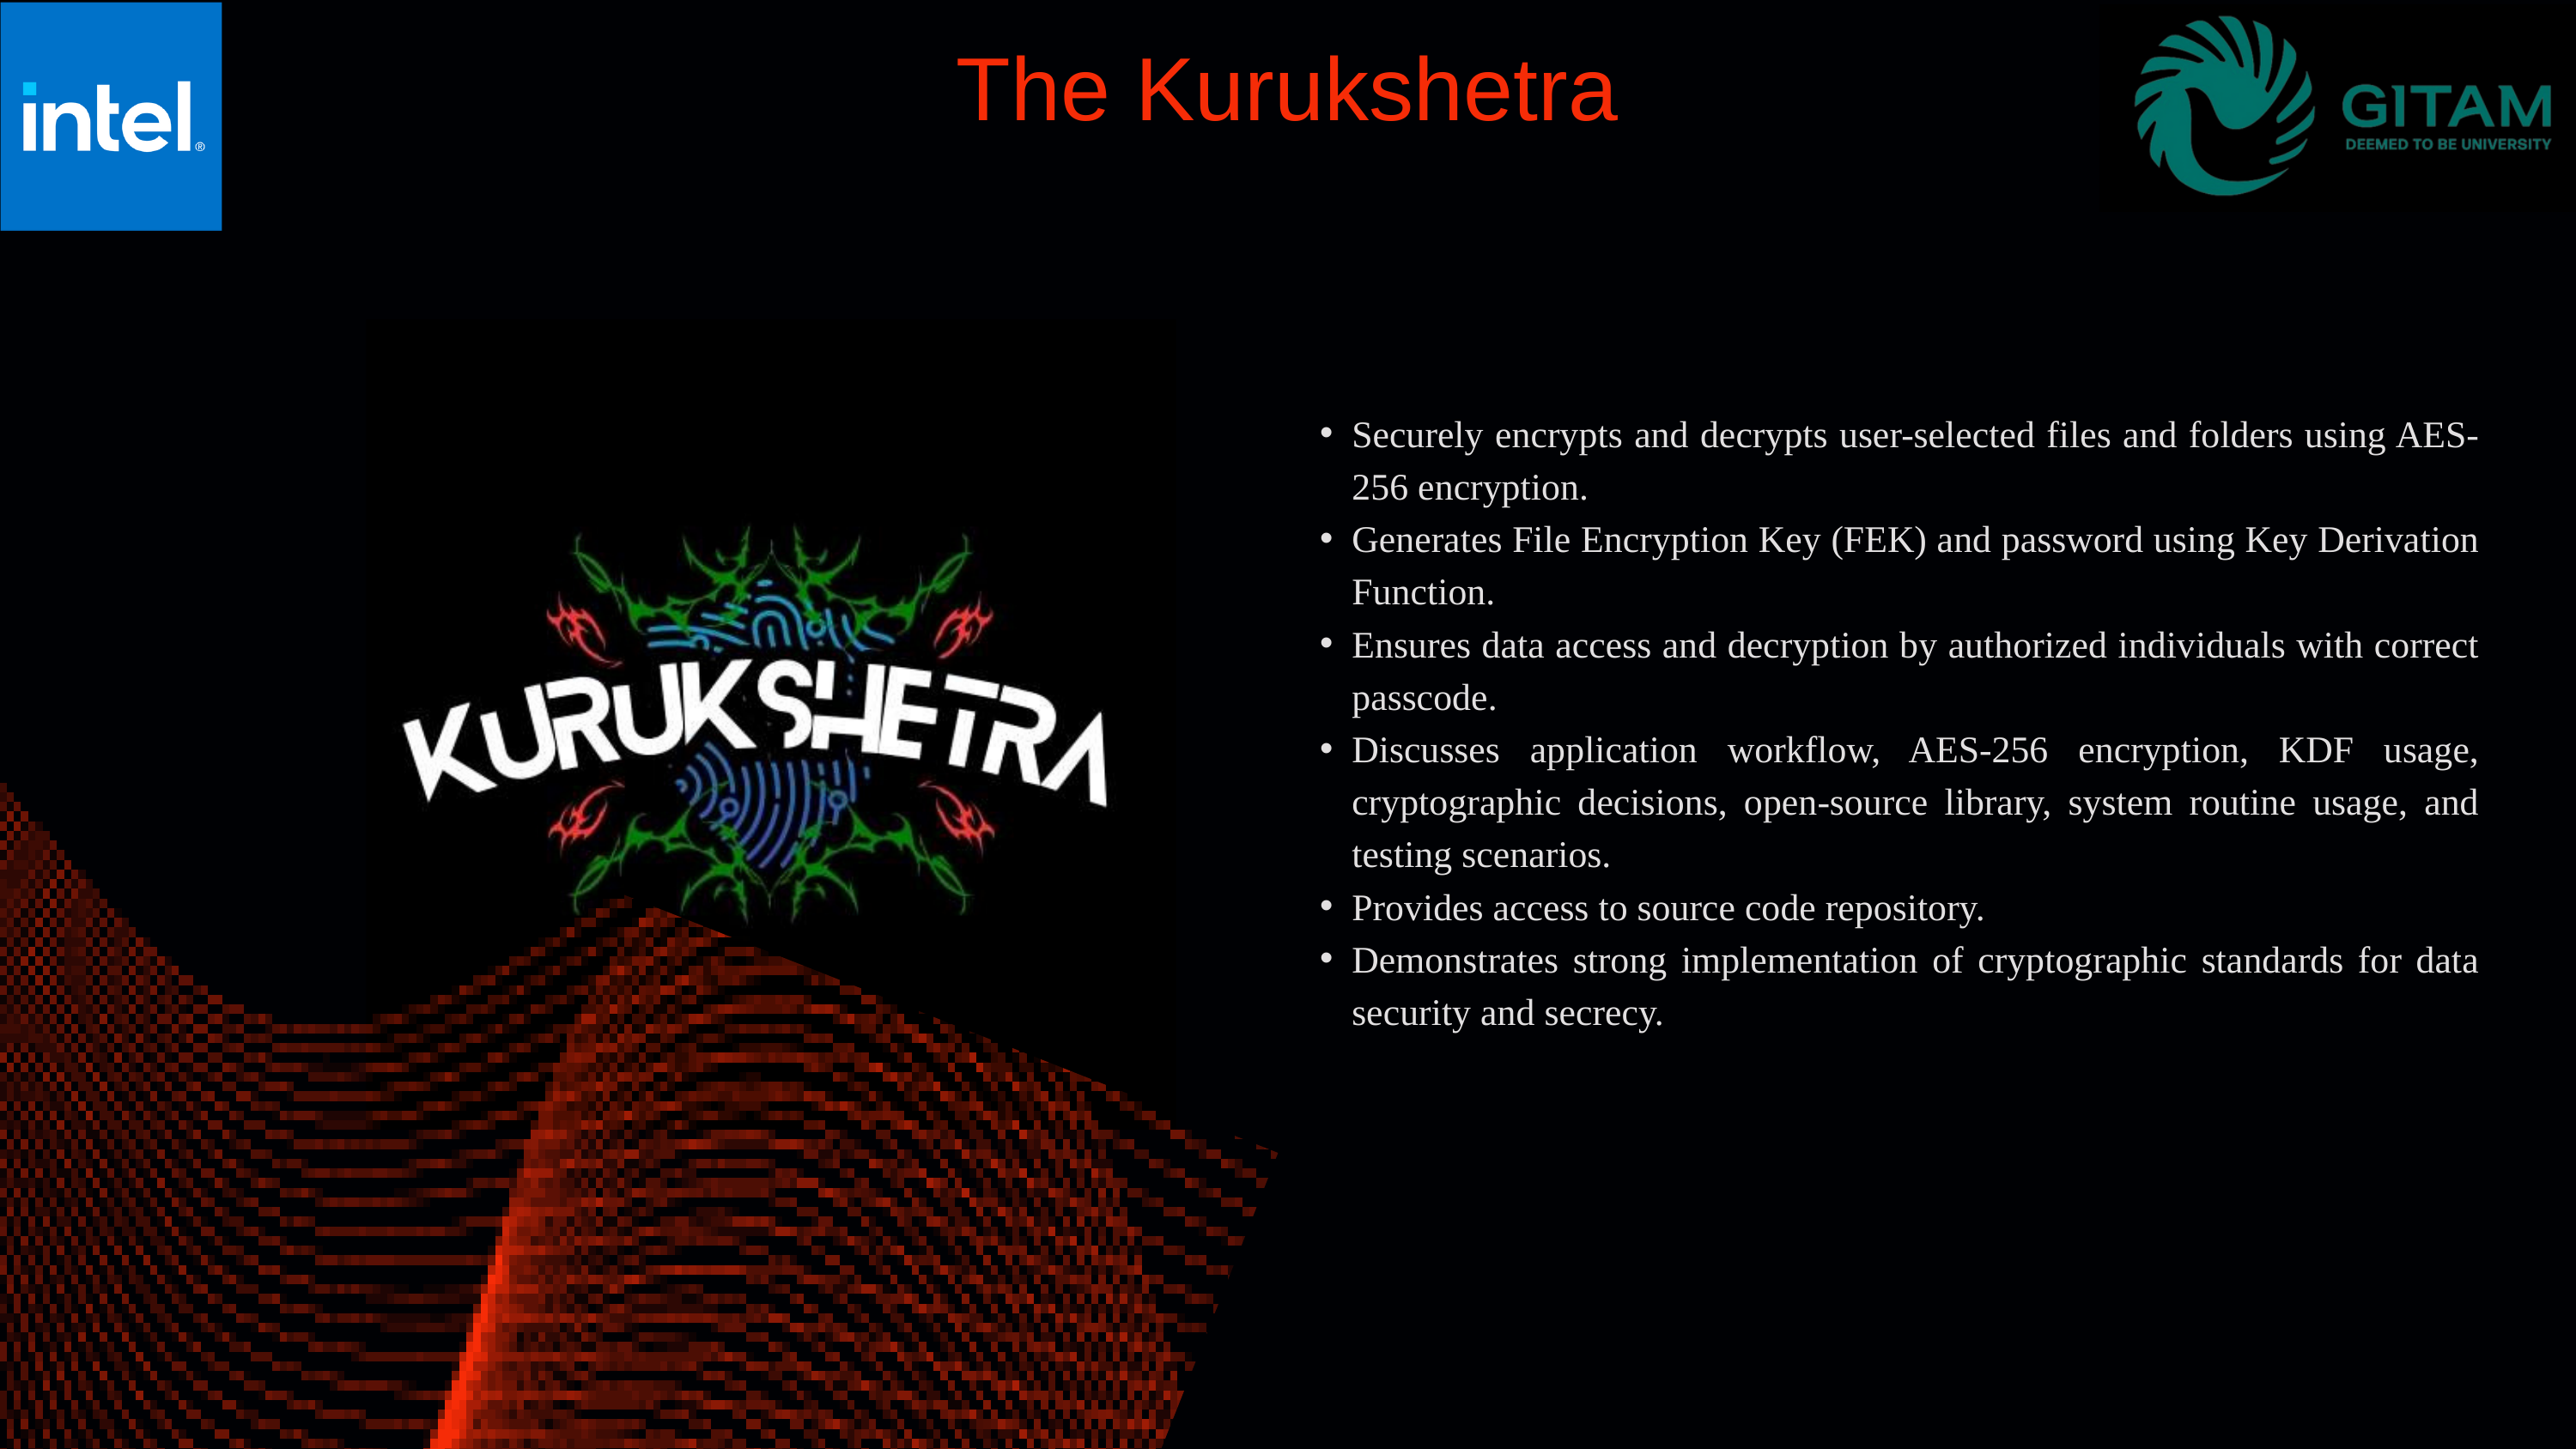

The Kurukshetra

Securely encrypts and decrypts user-selected files and folders using AES-256 encryption.
Generates File Encryption Key (FEK) and password using Key Derivation Function.
Ensures data access and decryption by authorized individuals with correct passcode.
Discusses application workflow, AES-256 encryption, KDF usage, cryptographic decisions, open-source library, system routine usage, and testing scenarios.
Provides access to source code repository.
Demonstrates strong implementation of cryptographic standards for data security and secrecy.